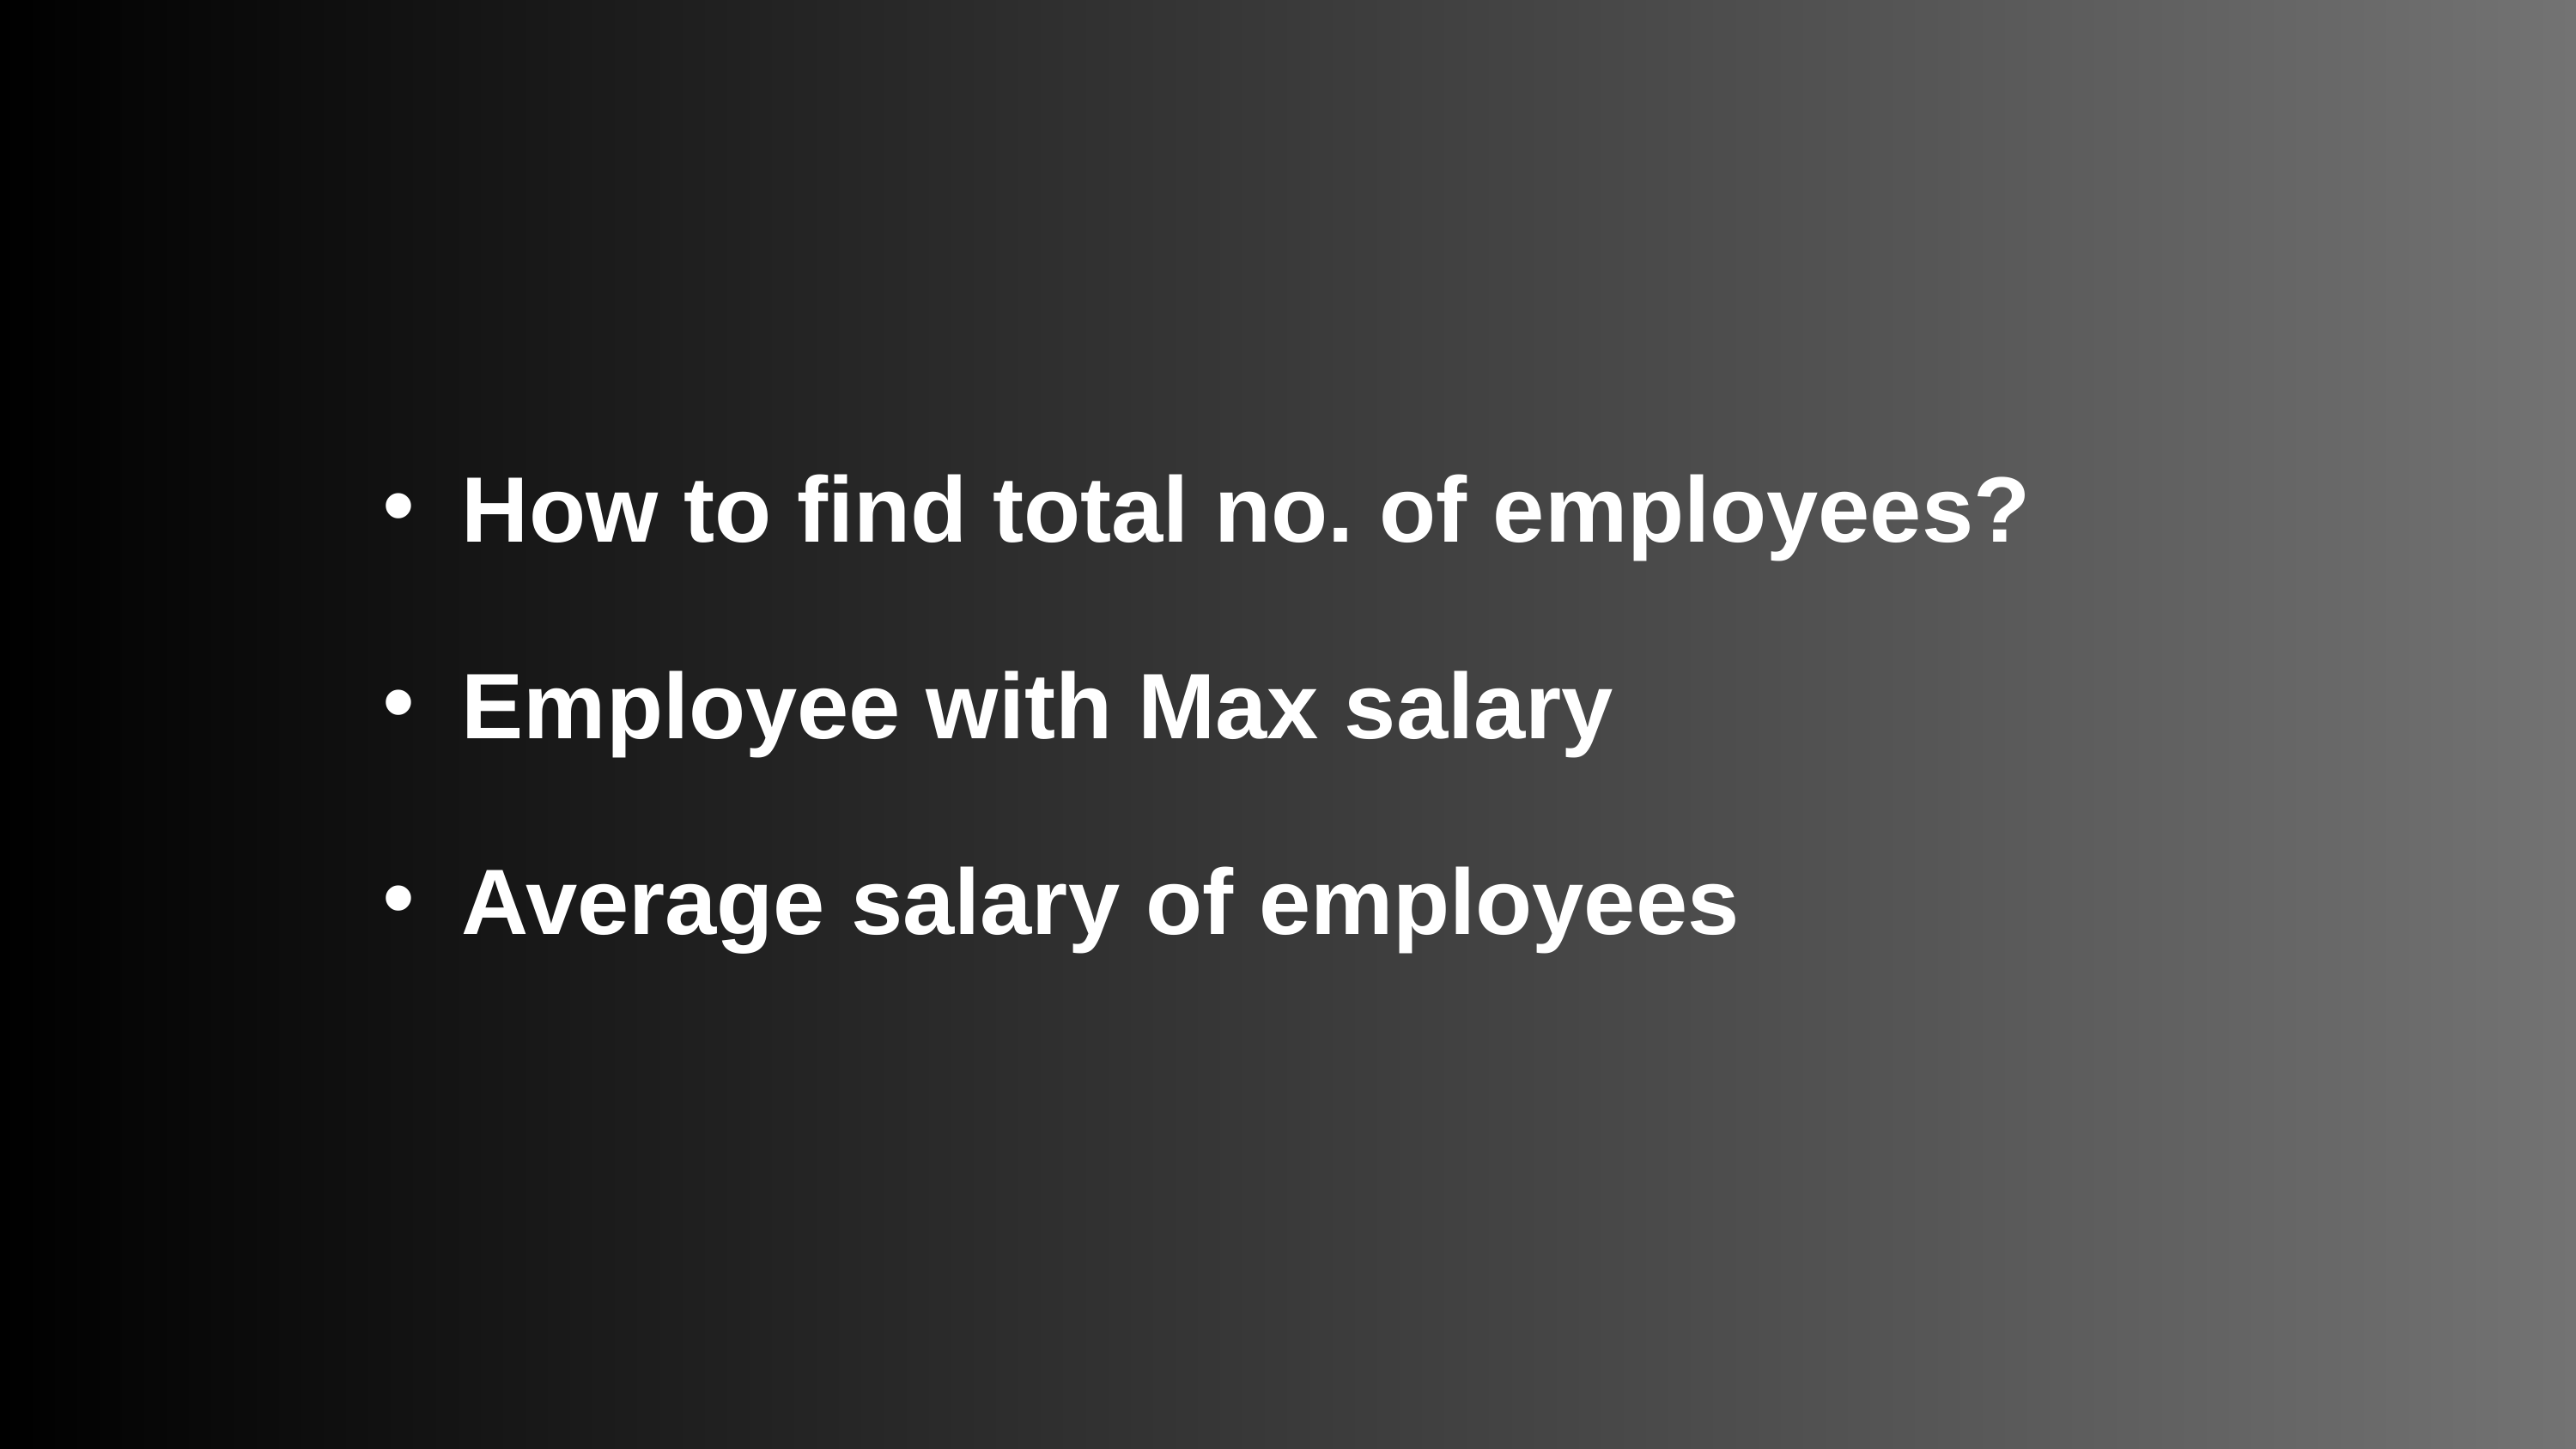

How to find total no. of employees?
Employee with Max salary
Average salary of employees